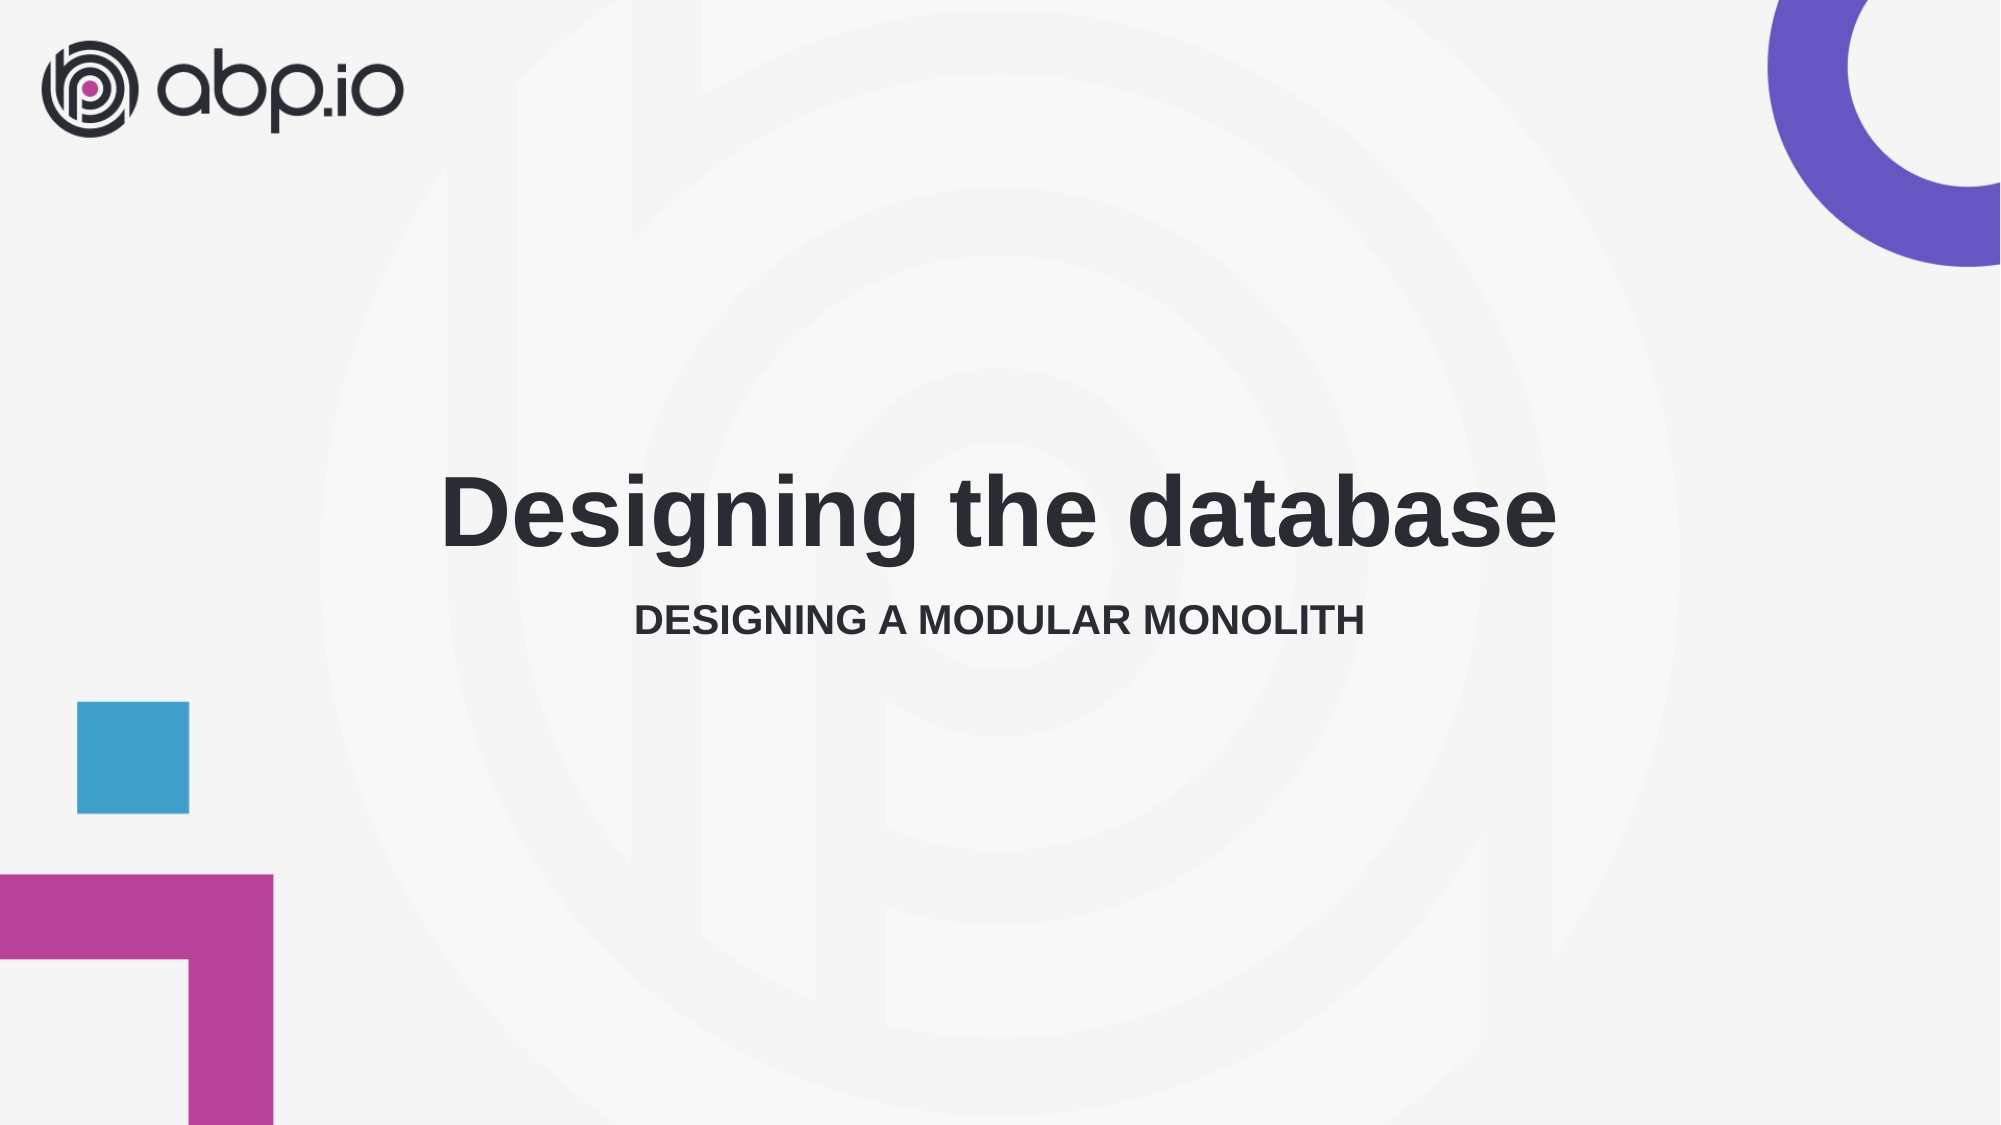

# Designing the database
DESIGNING A MODULAR MONOLITH